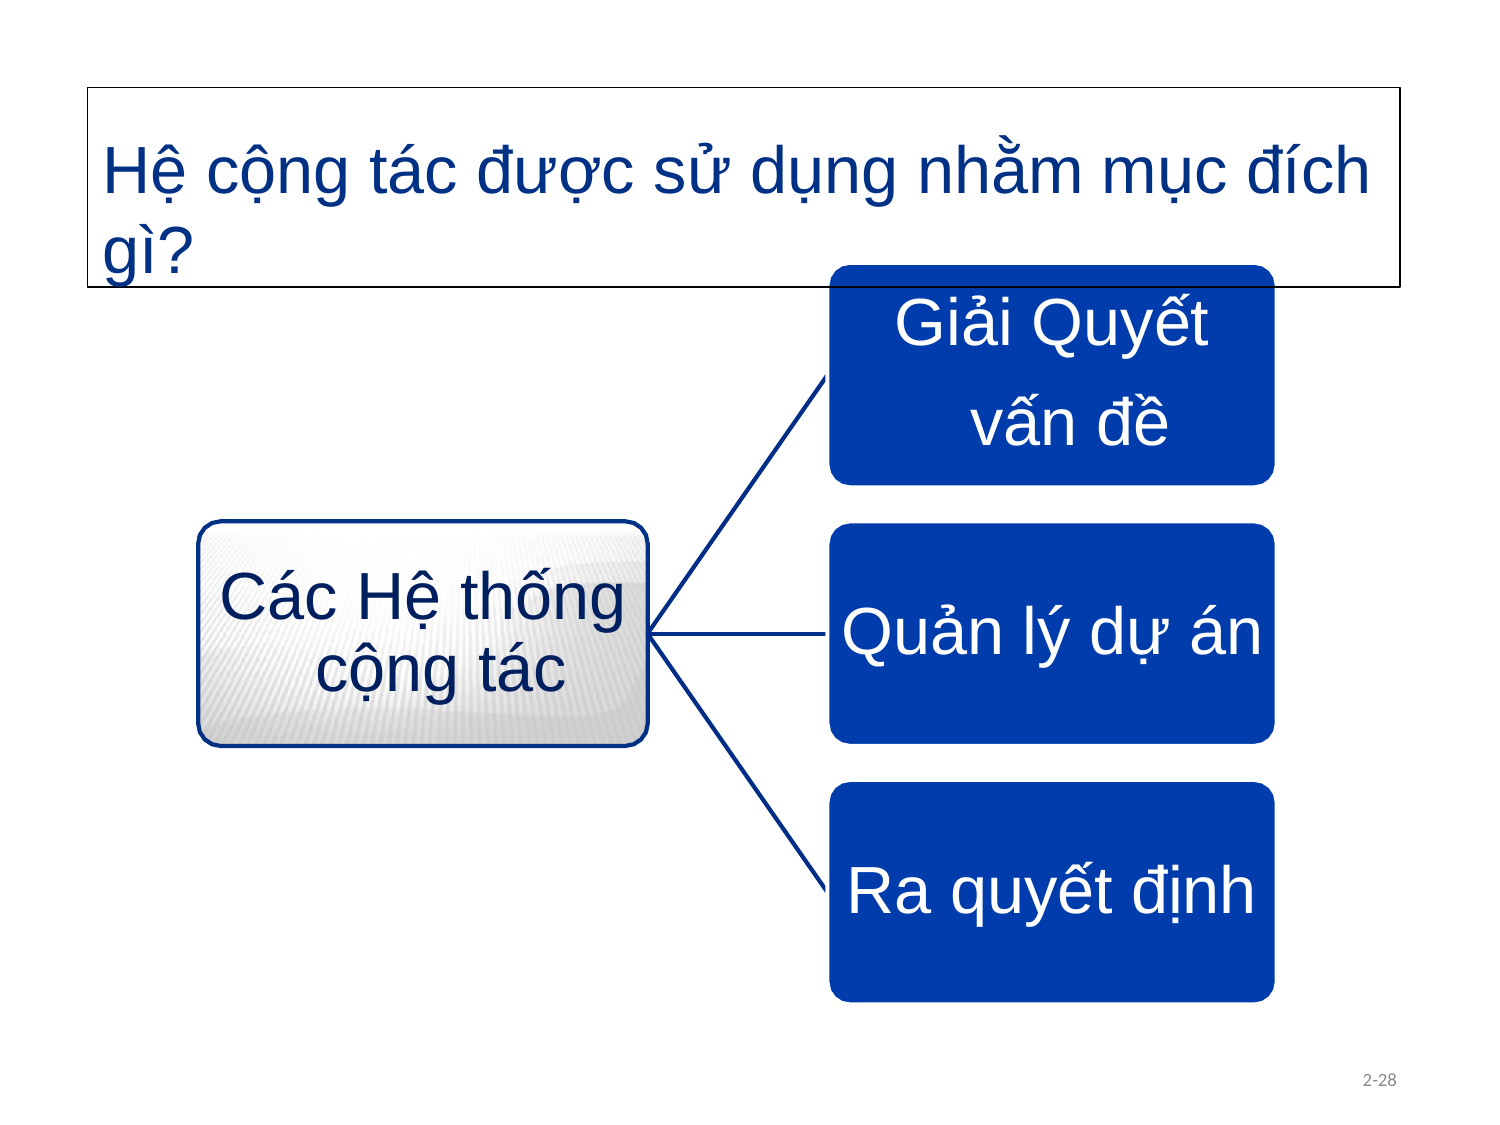

Hệ cộng tác được sử dụng nhằm mục đích gì?
Giải Quyết  vấn đề

Các Hệ thống  cộng tác
Quản lý dự án

Ra quyết định
2-28